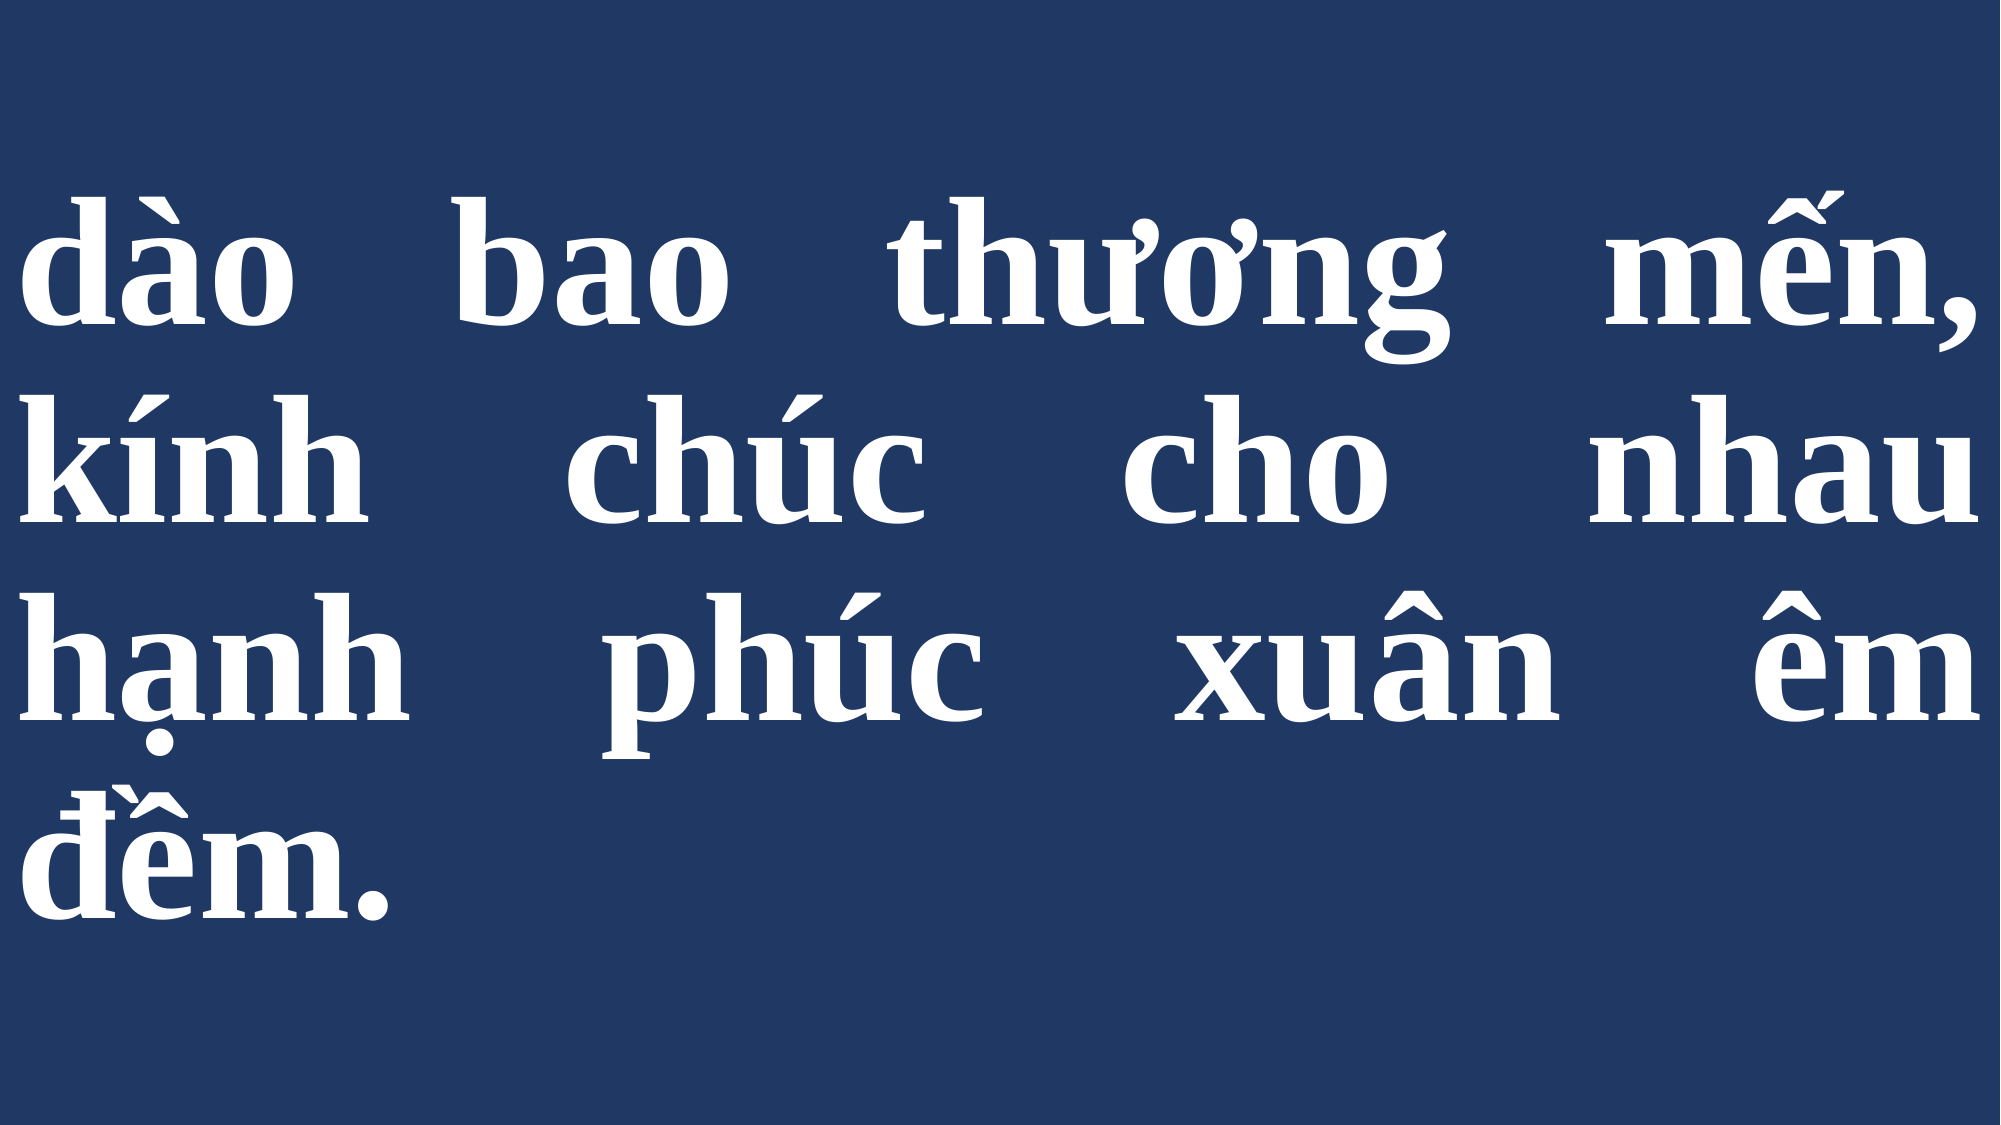

# dào bao thương mến, kính chúc cho nhau hạnh phúc xuân êm đềm.